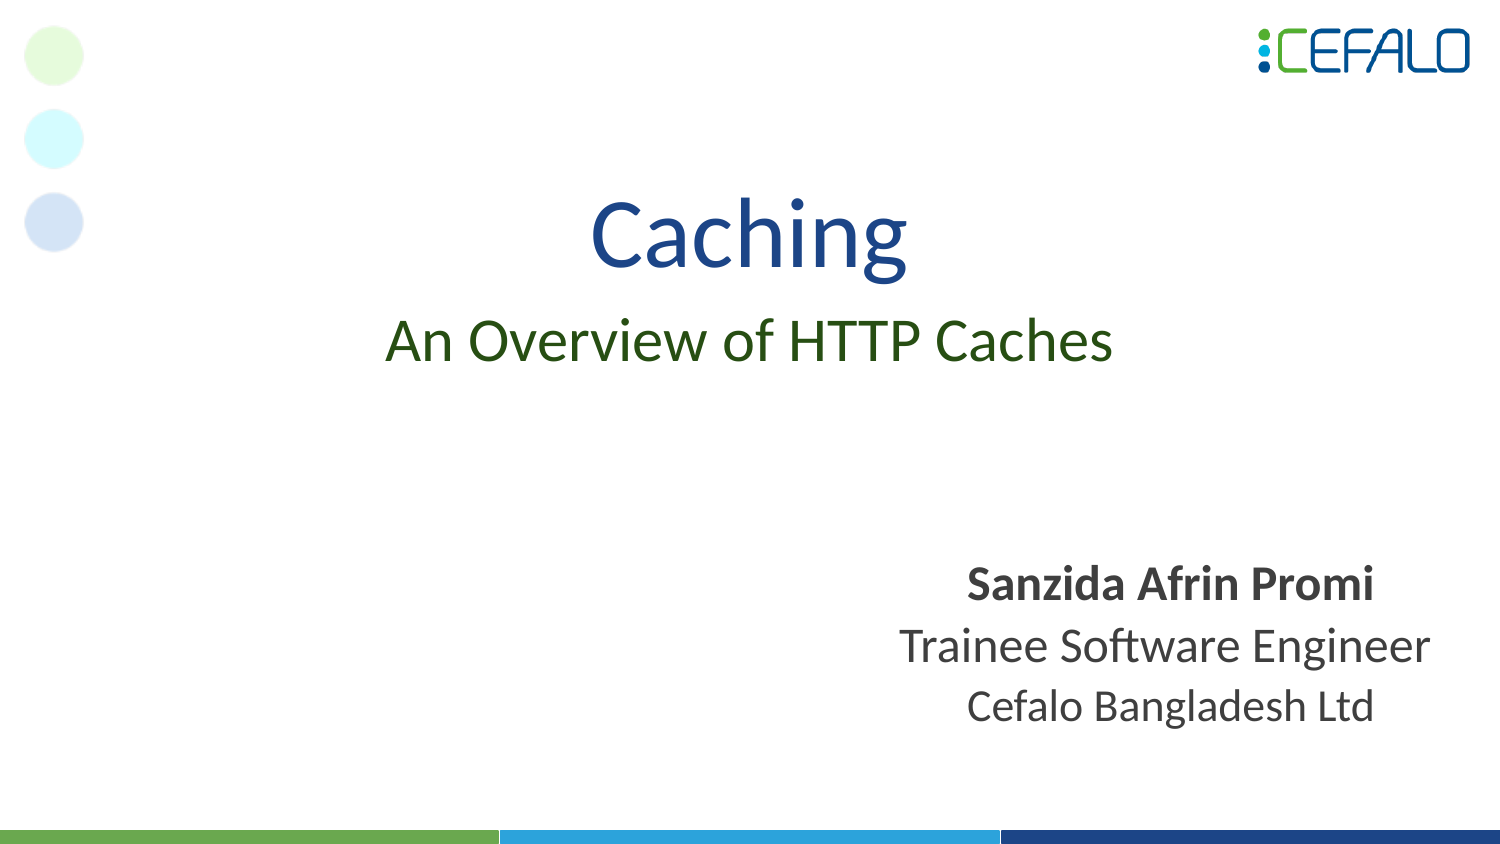

Caching
An Overview of HTTP Caches
Sanzida Afrin Promi
Trainee Software Engineer
Cefalo Bangladesh Ltd